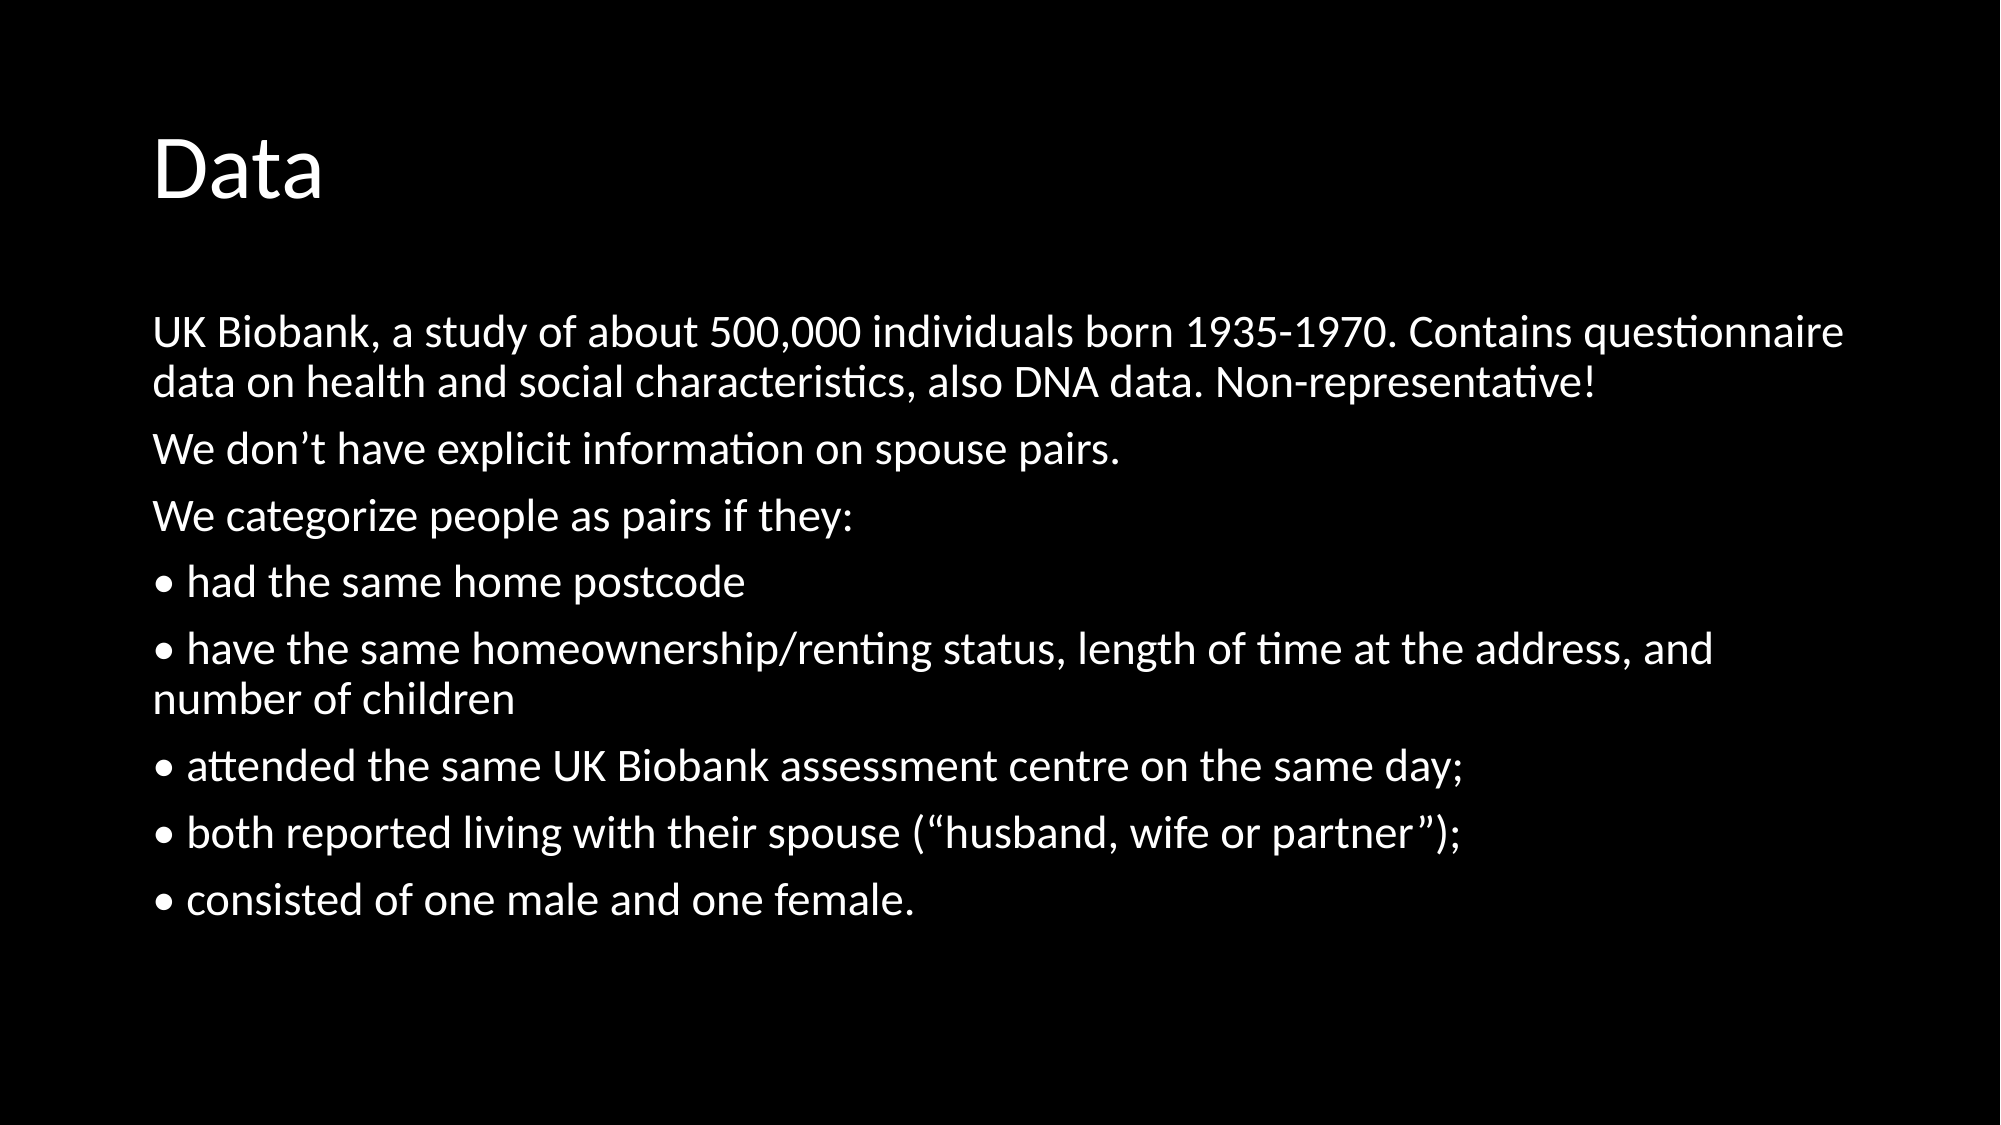

# Data
UK Biobank, a study of about 500,000 individuals born 1935-1970. Contains questionnaire data on health and social characteristics, also DNA data. Non-representative!
We don’t have explicit information on spouse pairs.
We categorize people as pairs if they:
• had the same home postcode
• have the same homeownership/renting status, length of time at the address, and number of children
• attended the same UK Biobank assessment centre on the same day;
• both reported living with their spouse (“husband, wife or partner”);
• consisted of one male and one female.